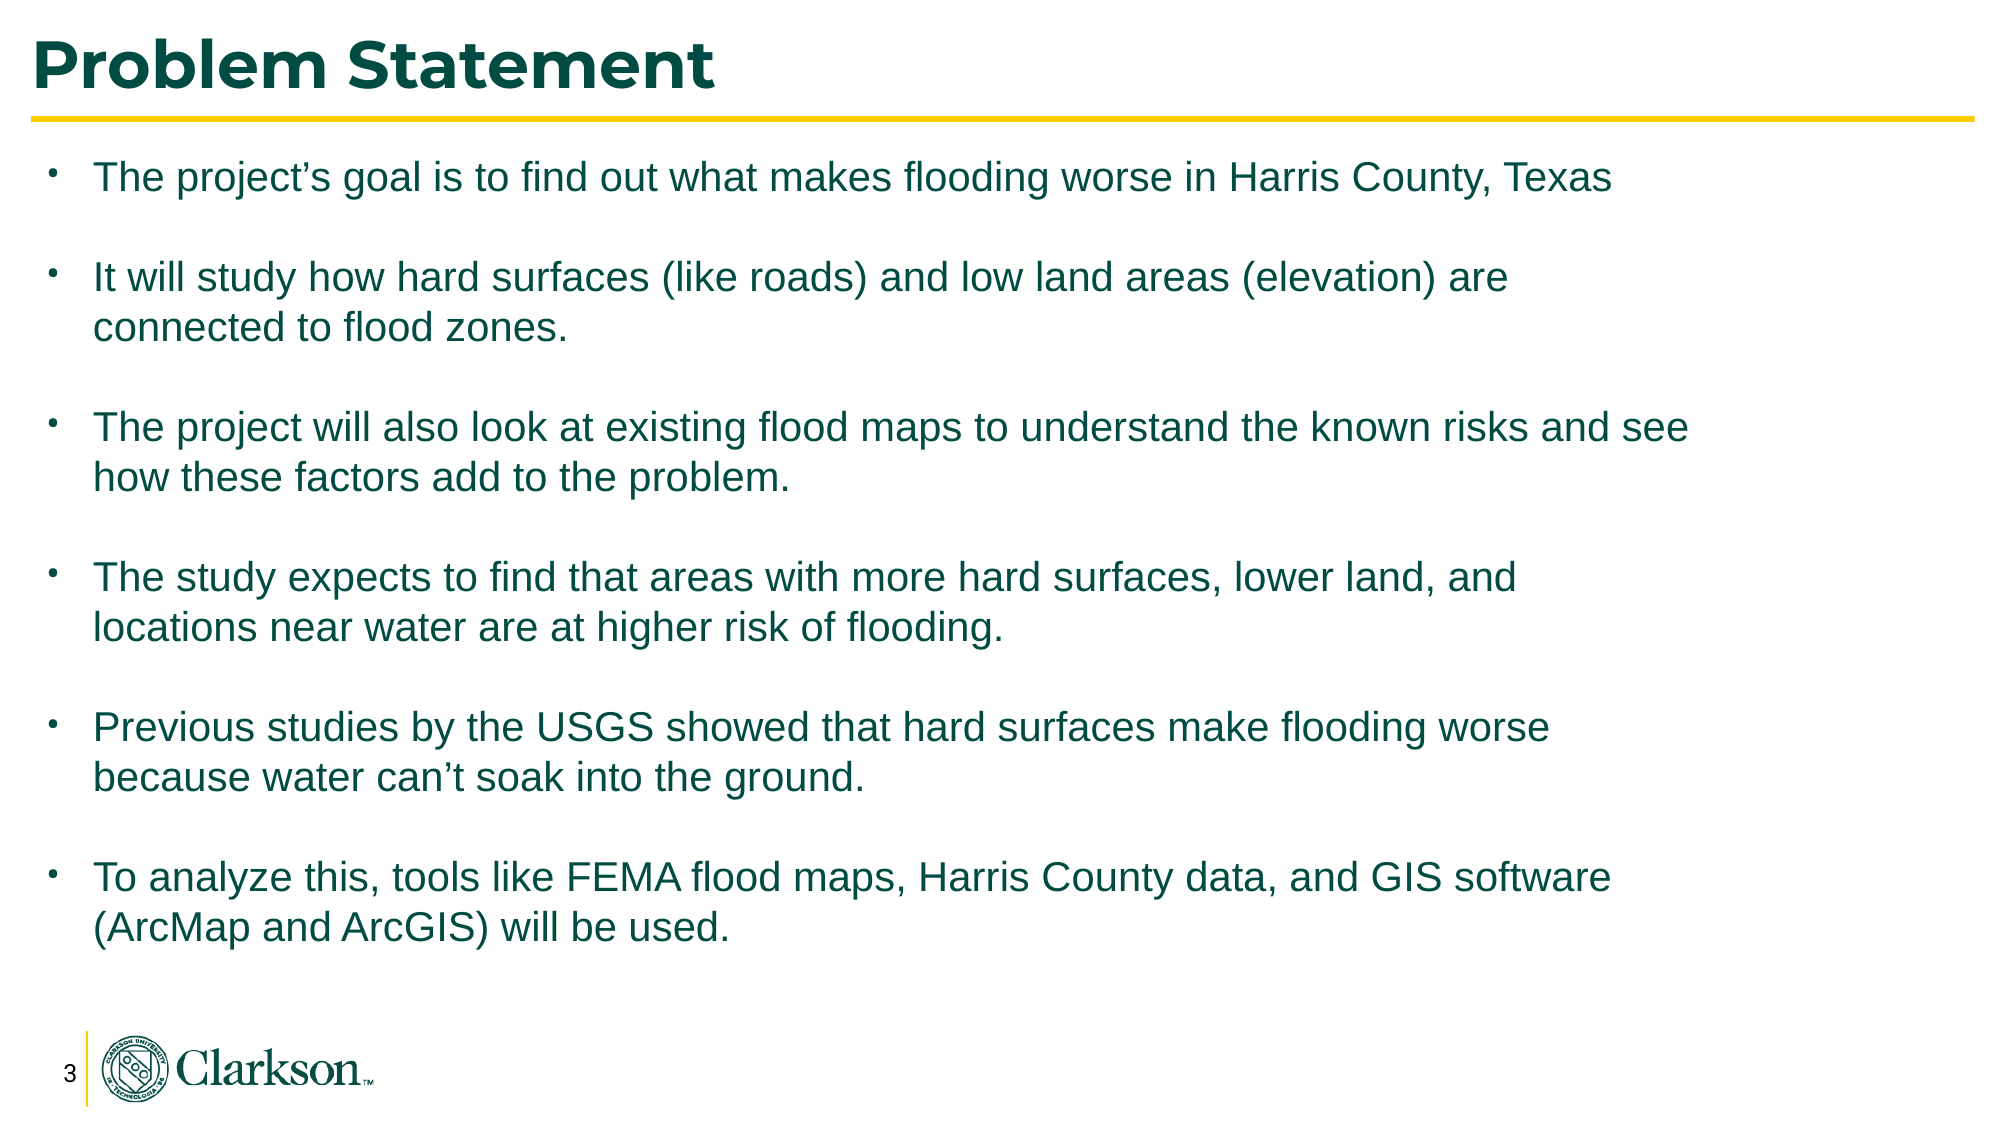

# Problem Statement
The project’s goal is to find out what makes flooding worse in Harris County, Texas

It will study how hard surfaces (like roads) and low land areas (elevation) are connected to flood zones.

The project will also look at existing flood maps to understand the known risks and see how these factors add to the problem.

The study expects to find that areas with more hard surfaces, lower land, and locations near water are at higher risk of flooding.

Previous studies by the USGS showed that hard surfaces make flooding worse because water can’t soak into the ground.

To analyze this, tools like FEMA flood maps, Harris County data, and GIS software (ArcMap and ArcGIS) will be used.